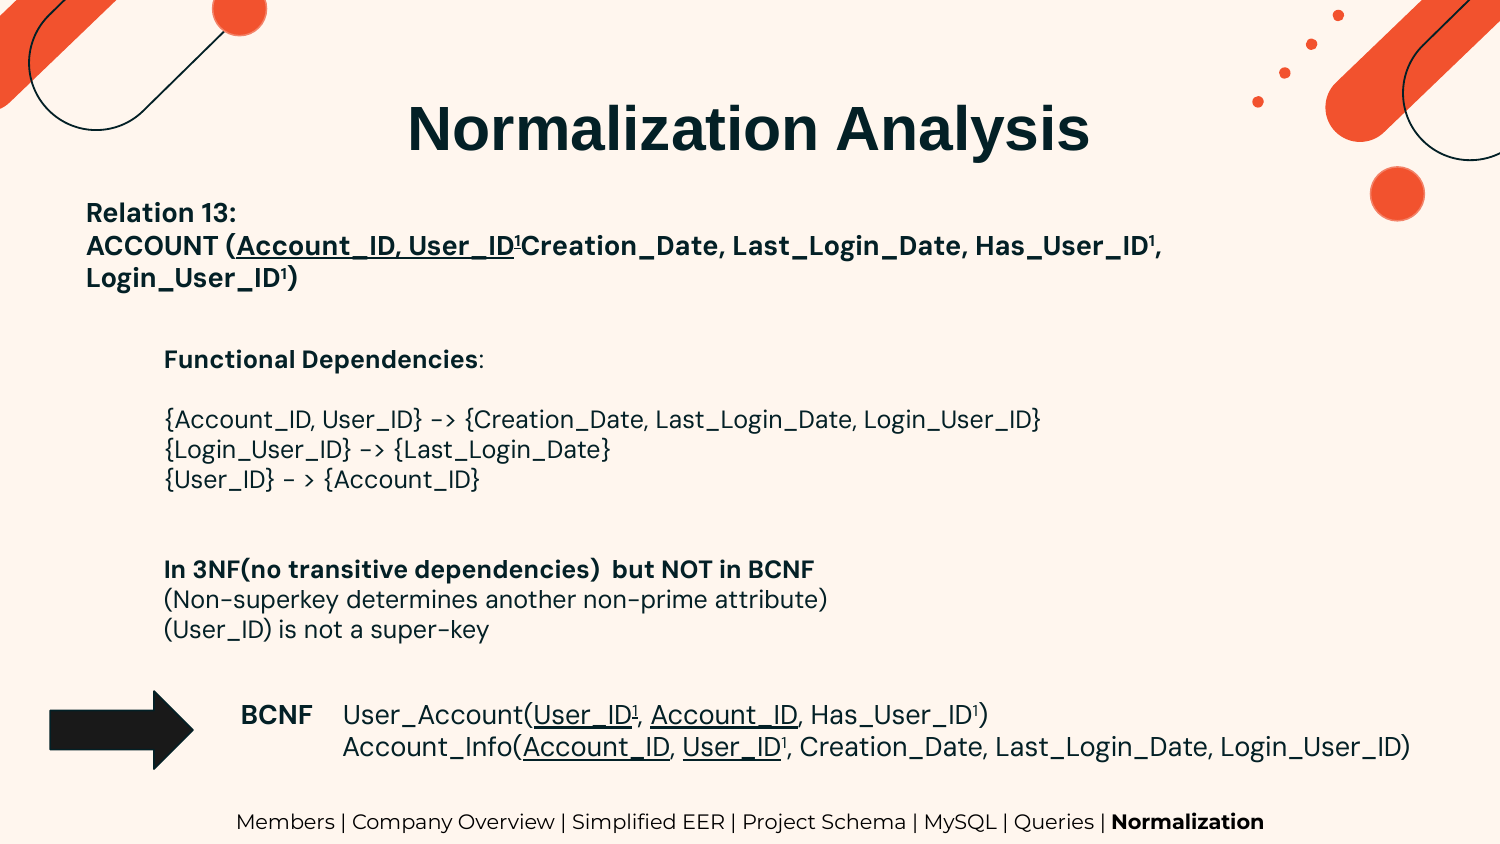

# Normalization Analysis
Relation 13:
ACCOUNT (Account_ID, User_ID1Creation_Date, Last_Login_Date, Has_User_ID1, Login_User_ID1)

Functional Dependencies:

{Account_ID, User_ID} -> {Creation_Date, Last_Login_Date, Login_User_ID}
{Login_User_ID} -> {Last_Login_Date}
{User_ID} - > {Account_ID}

In 3NF(no transitive dependencies)  but NOT in BCNF
(Non-superkey determines another non-prime attribute)
(User_ID) is not a super-key
BCNF     User_Account(User_ID1, Account_ID, Has_User_ID1)
              Account_Info(Account_ID, User_ID1, Creation_Date, Last_Login_Date, Login_User_ID)

Members | Company Overview | Simplified EER | Project Schema | MySQL | Queries | Normalization